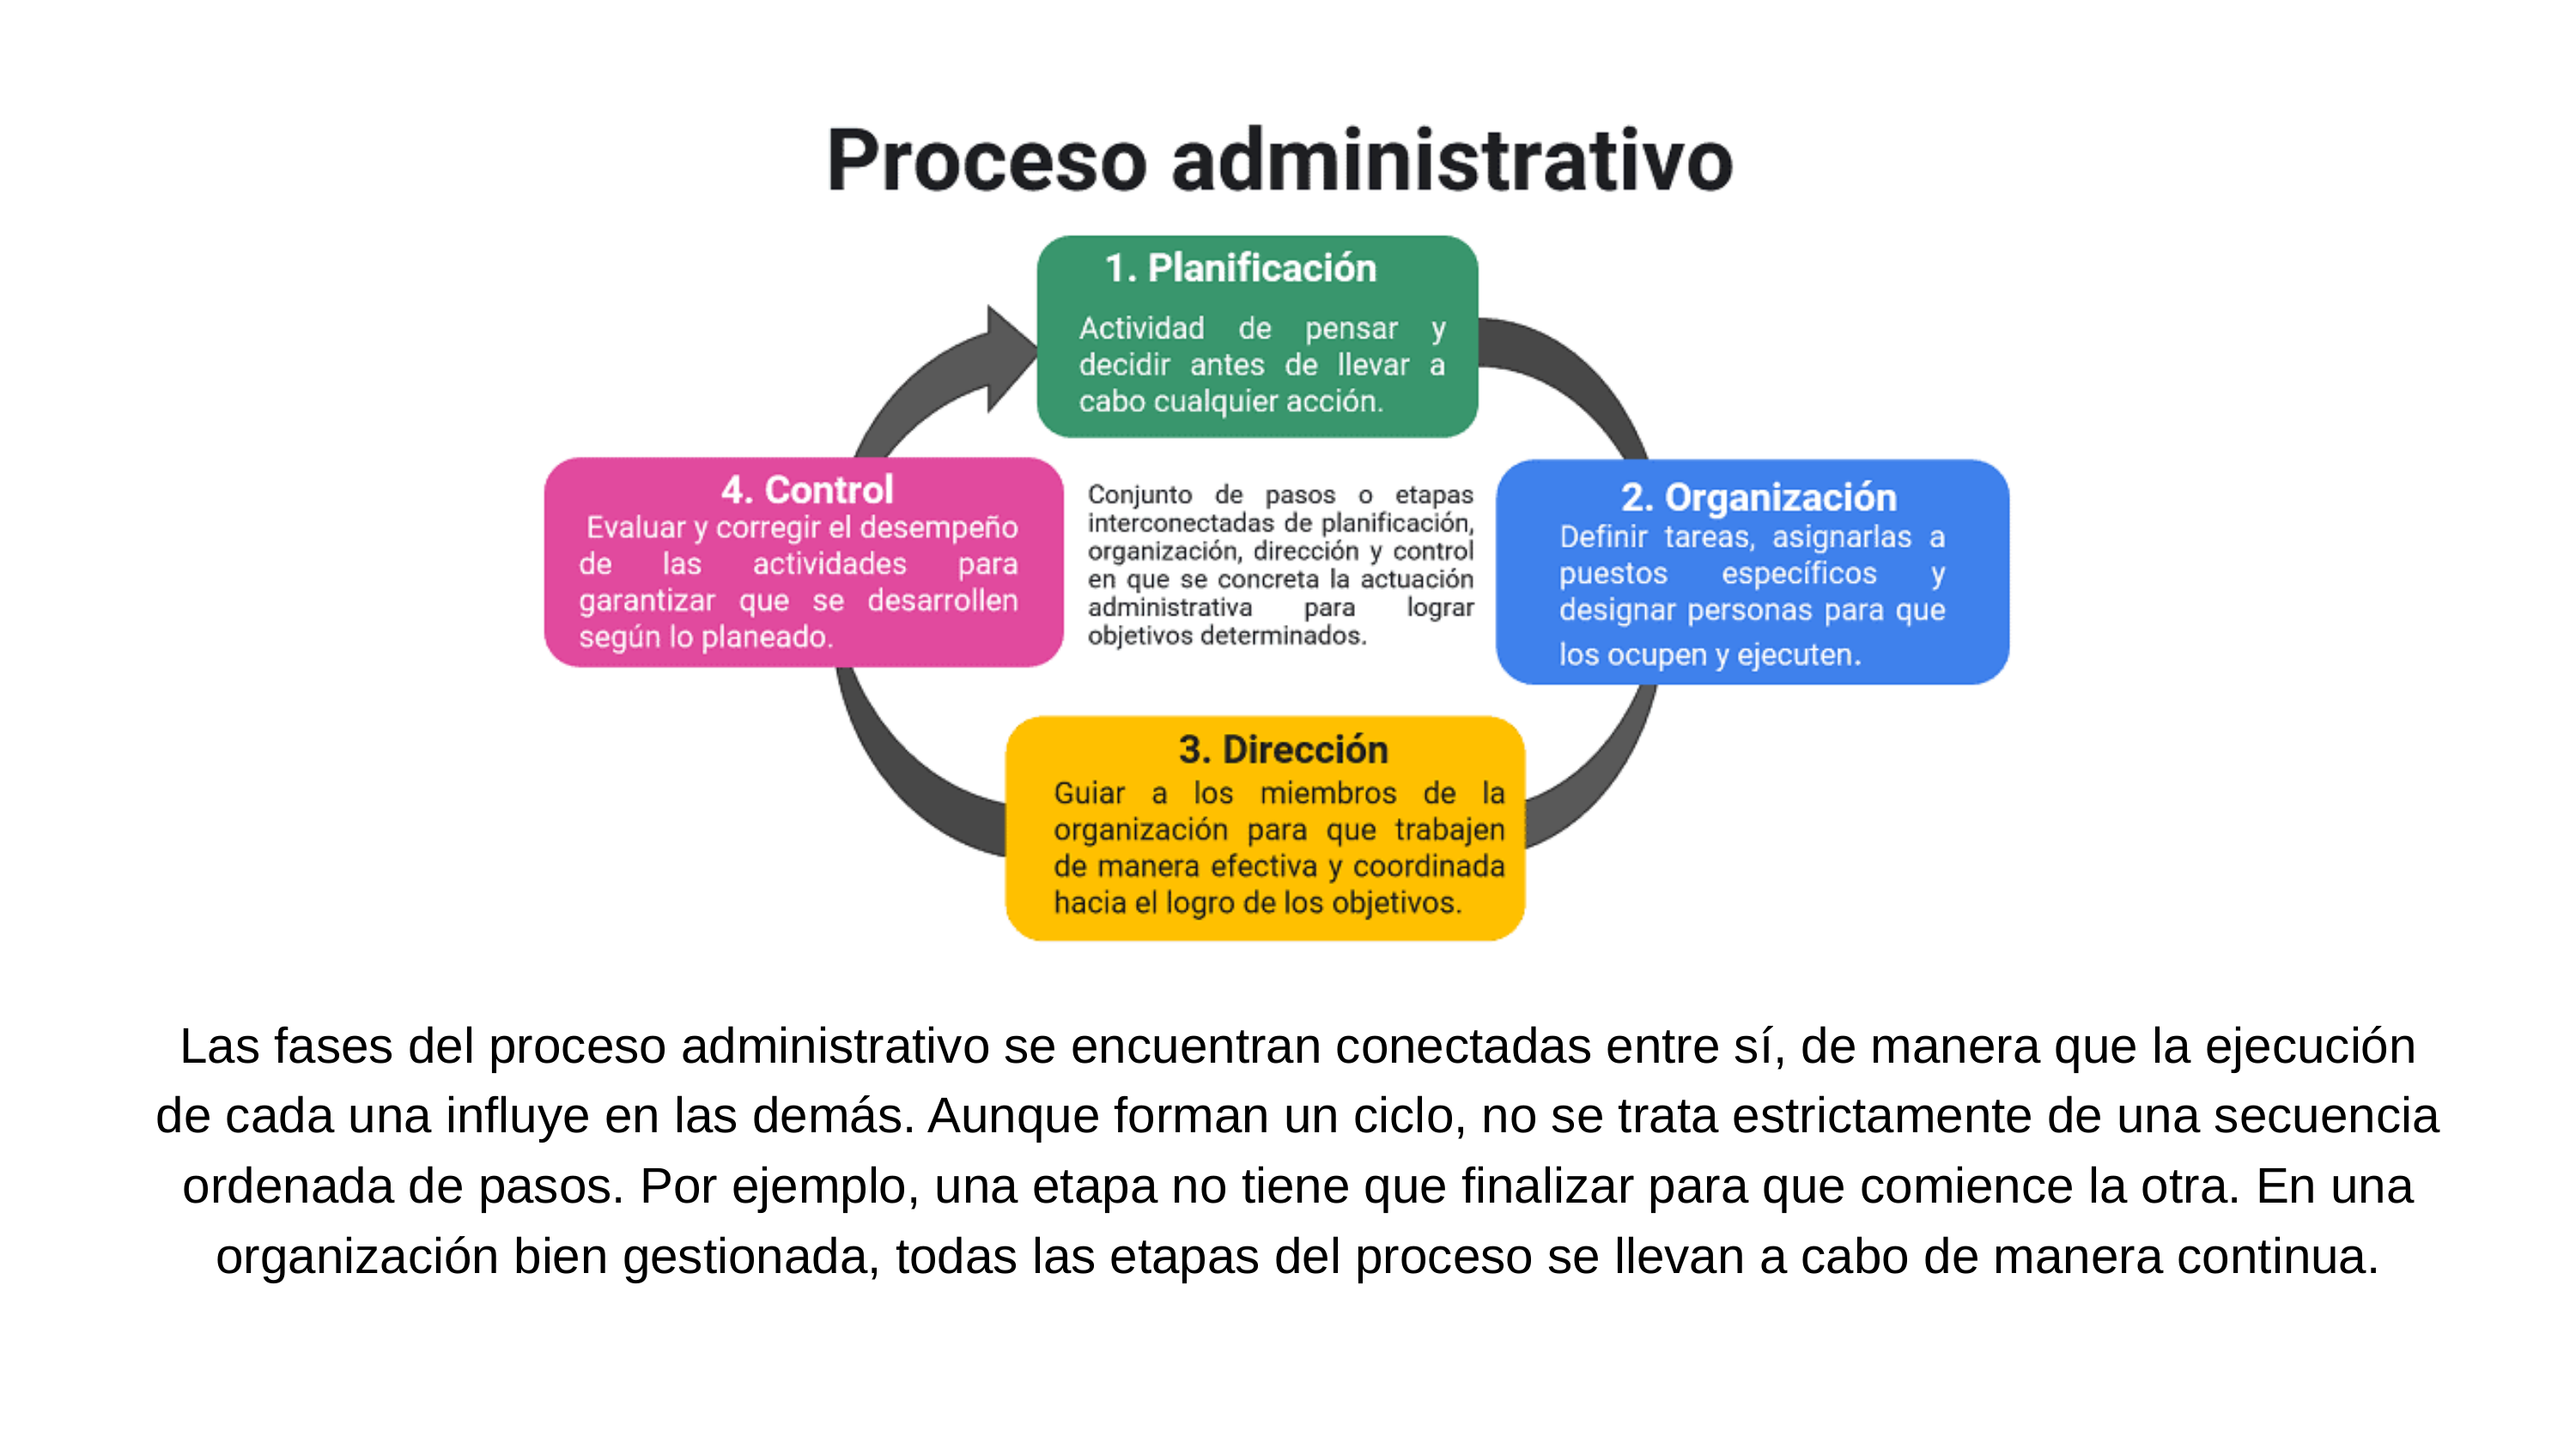

Las fases del proceso administrativo se encuentran conectadas entre sí, de manera que la ejecución de cada una influye en las demás. Aunque forman un ciclo, no se trata estrictamente de una secuencia ordenada de pasos. Por ejemplo, una etapa no tiene que finalizar para que comience la otra. En una organización bien gestionada, todas las etapas del proceso se llevan a cabo de manera continua.